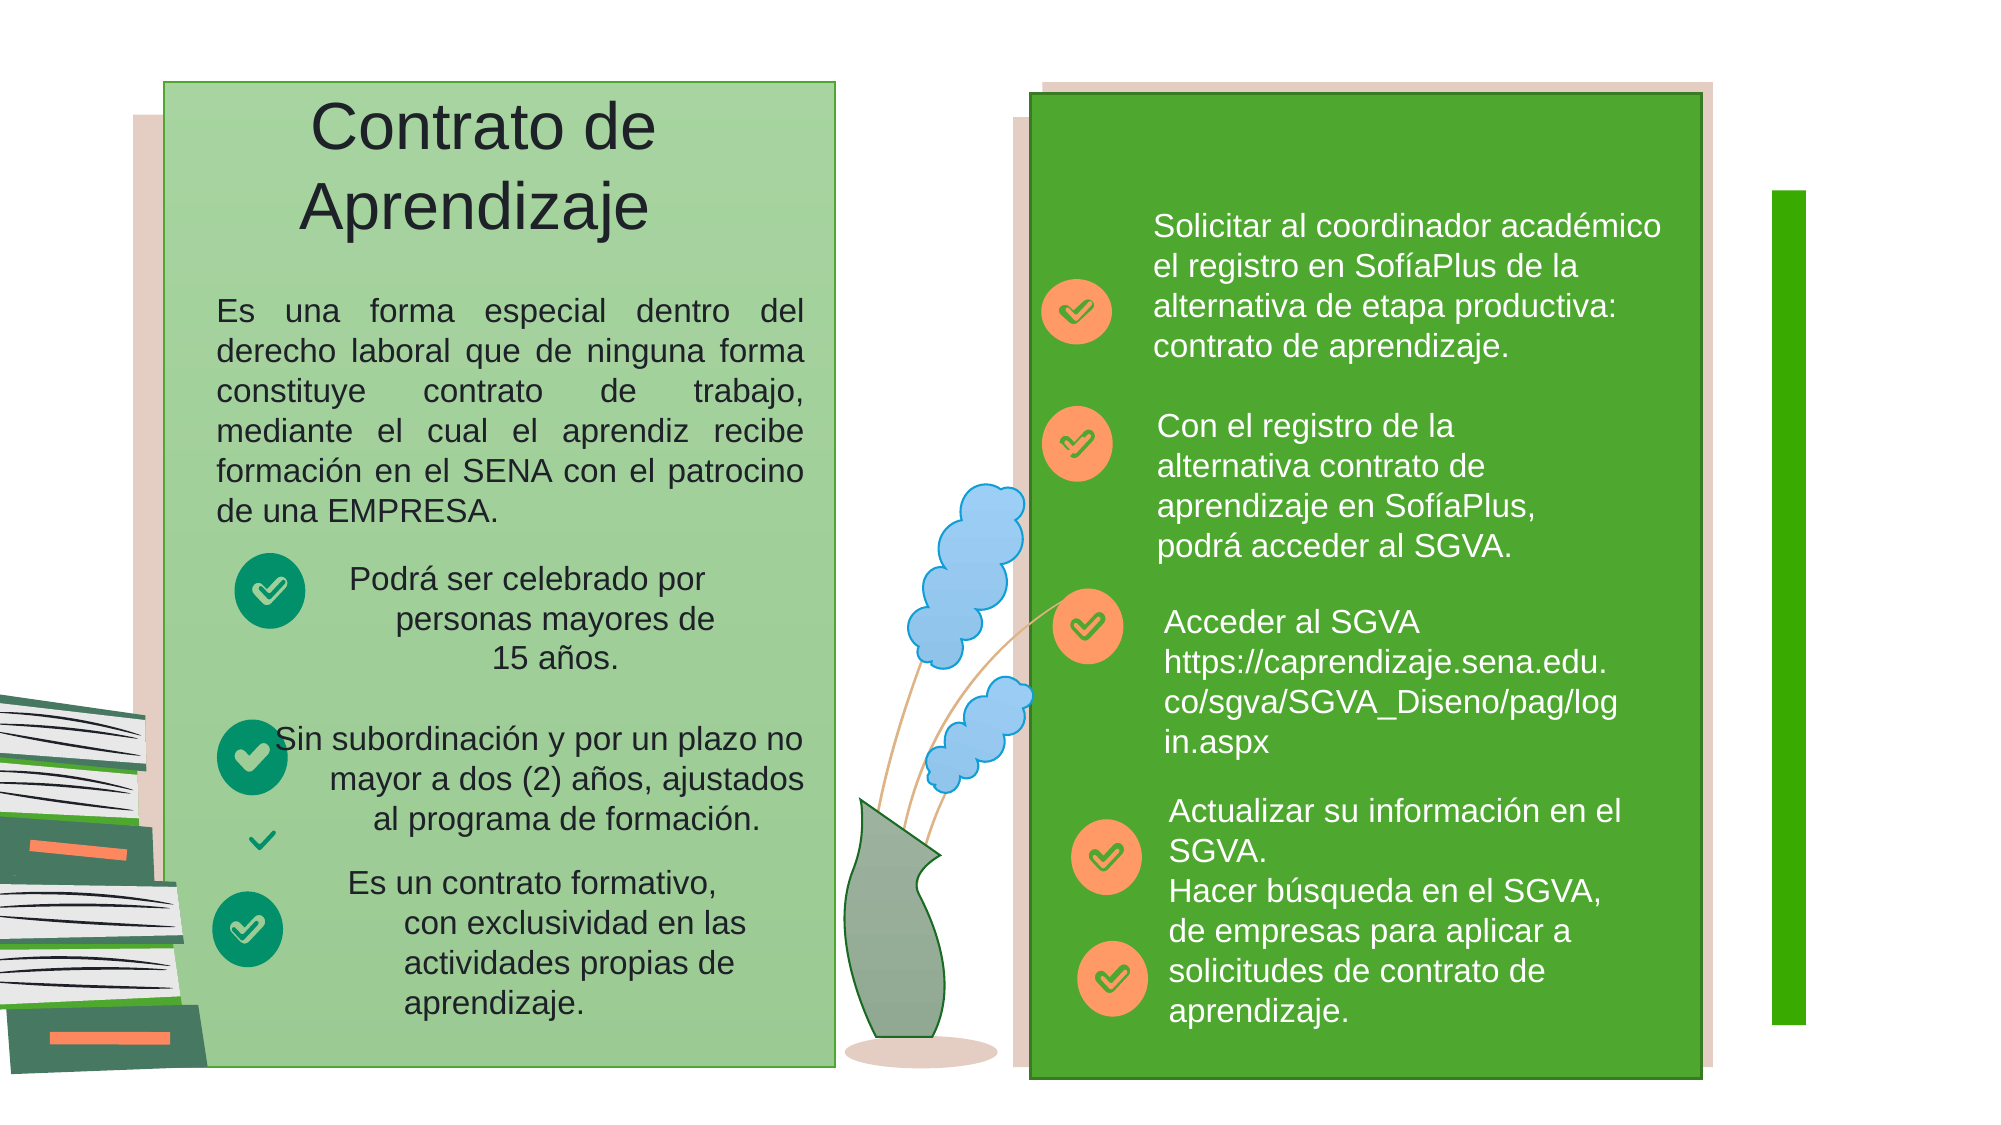

Contrato de Aprendizaje

Es una forma especial dentro del derecho laboral que de ninguna forma constituye contrato de trabajo, mediante el cual el aprendiz recibe formación en el SENA con el patrocino de una EMPRESA.

Solicitar al coordinador académico el registro en SofíaPlus de la alternativa de etapa productiva: contrato de aprendizaje.

Carta formal por parte del representante de la empresa con horario y funciones a desarrollar.
Carta de solicitud de ejecución etapa productiva (modelo establecido BLOG CSF)
Soporte de Cámara de Comercio y RUT de la Empresa únicamente para pasantía y  Apoyo a una unidad Productiva Familiar

Con el registro de la alternativa contrato de aprendizaje en SofíaPlus, podrá acceder al SGVA.

Formato de verificación de alternativa etapa productiva coordinación académica
Podrá ser celebrado por personas mayores de 15 años.

Formato de verificación de alternativa etapa productiva coordinación académica

Acceder al SGVA https://caprendizaje.sena.edu.co/sgva/SGVA_Diseno/pag/login.aspx

Sin subordinación y por un plazo no mayor a dos (2) años, ajustados al programa de formación.
Actualizar su información en el SGVA.
Hacer búsqueda en el SGVA, de empresas para aplicar a solicitudes de contrato de aprendizaje.

Es un contrato formativo, con exclusividad en las actividades propias de aprendizaje.